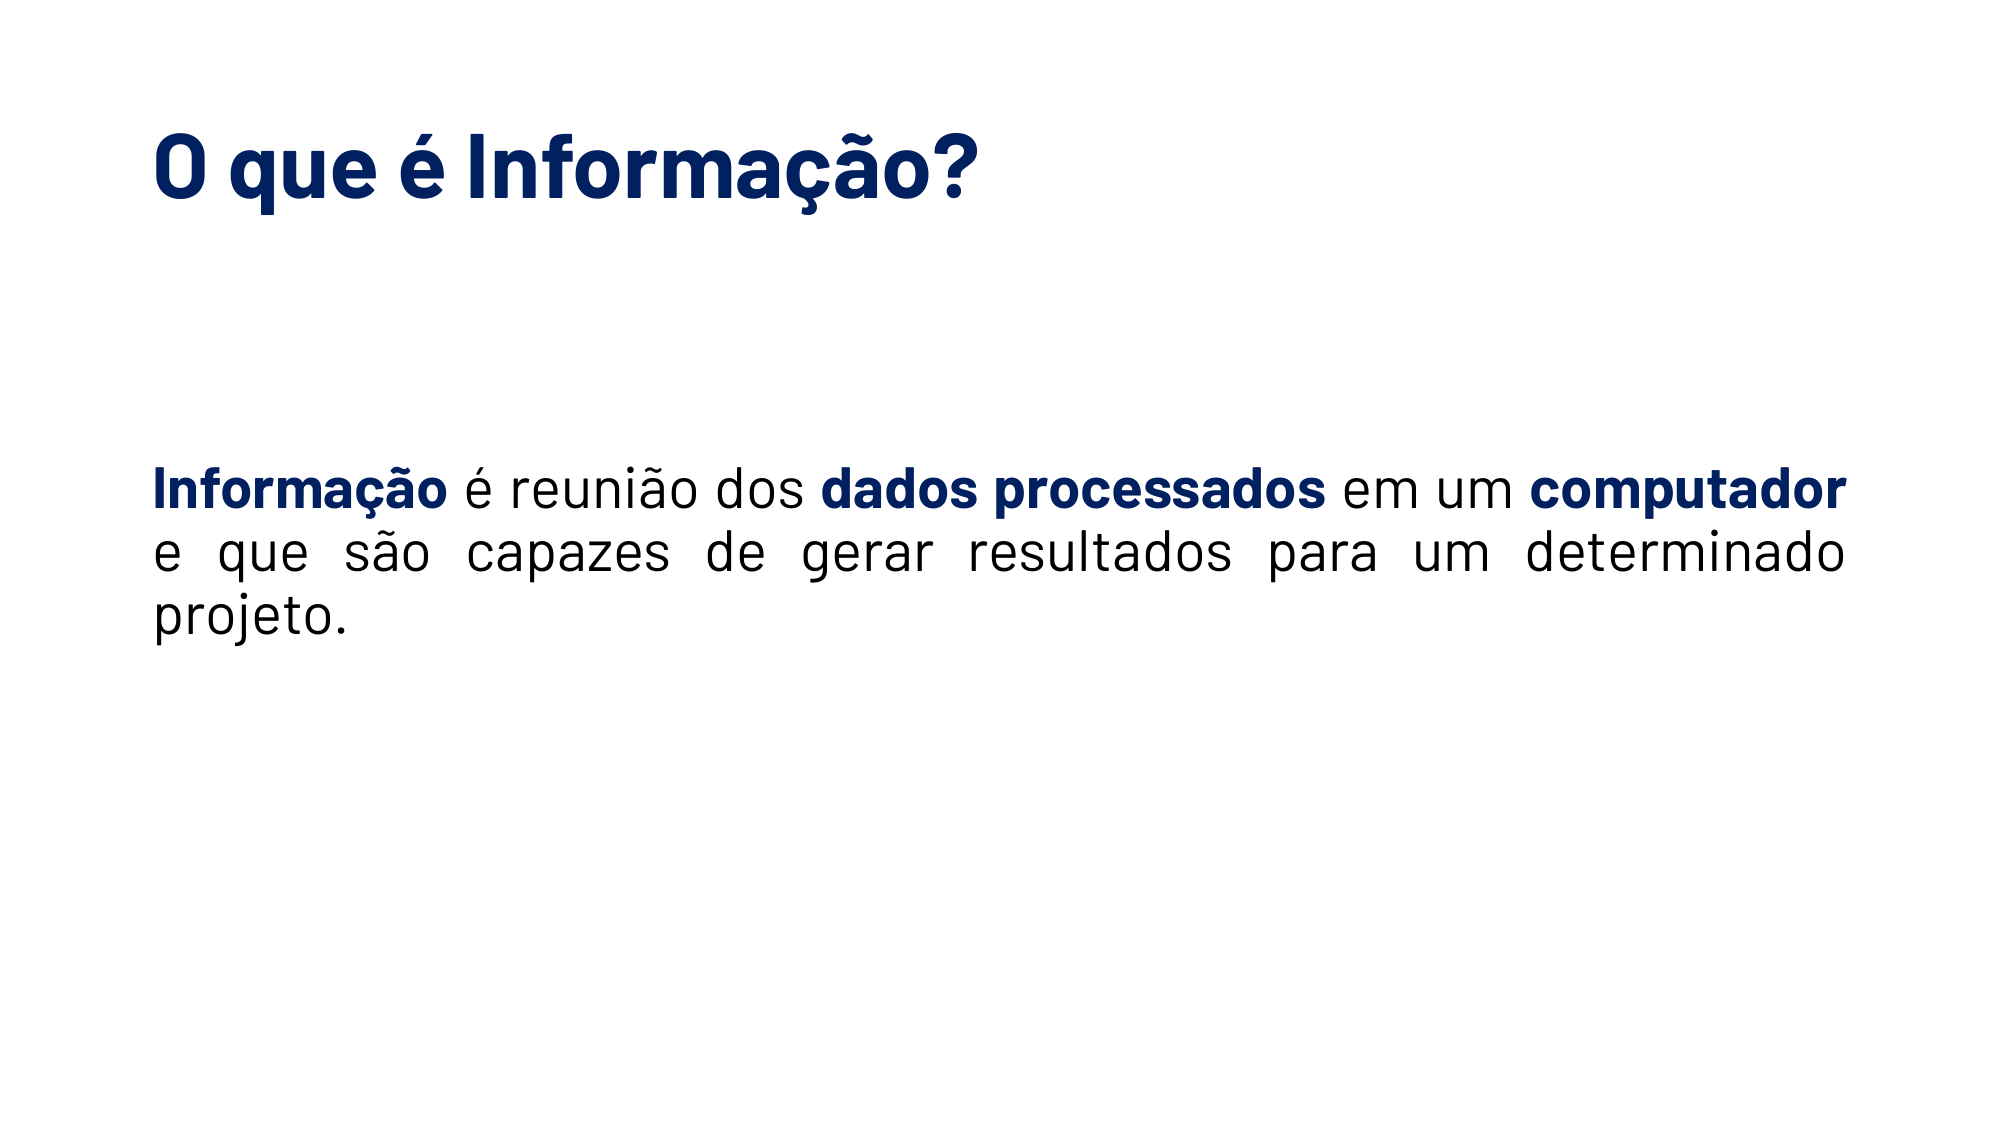

# O que é Informação?
Informação é reunião dos dados processados em um computador e que são capazes de gerar resultados para um determinado projeto.